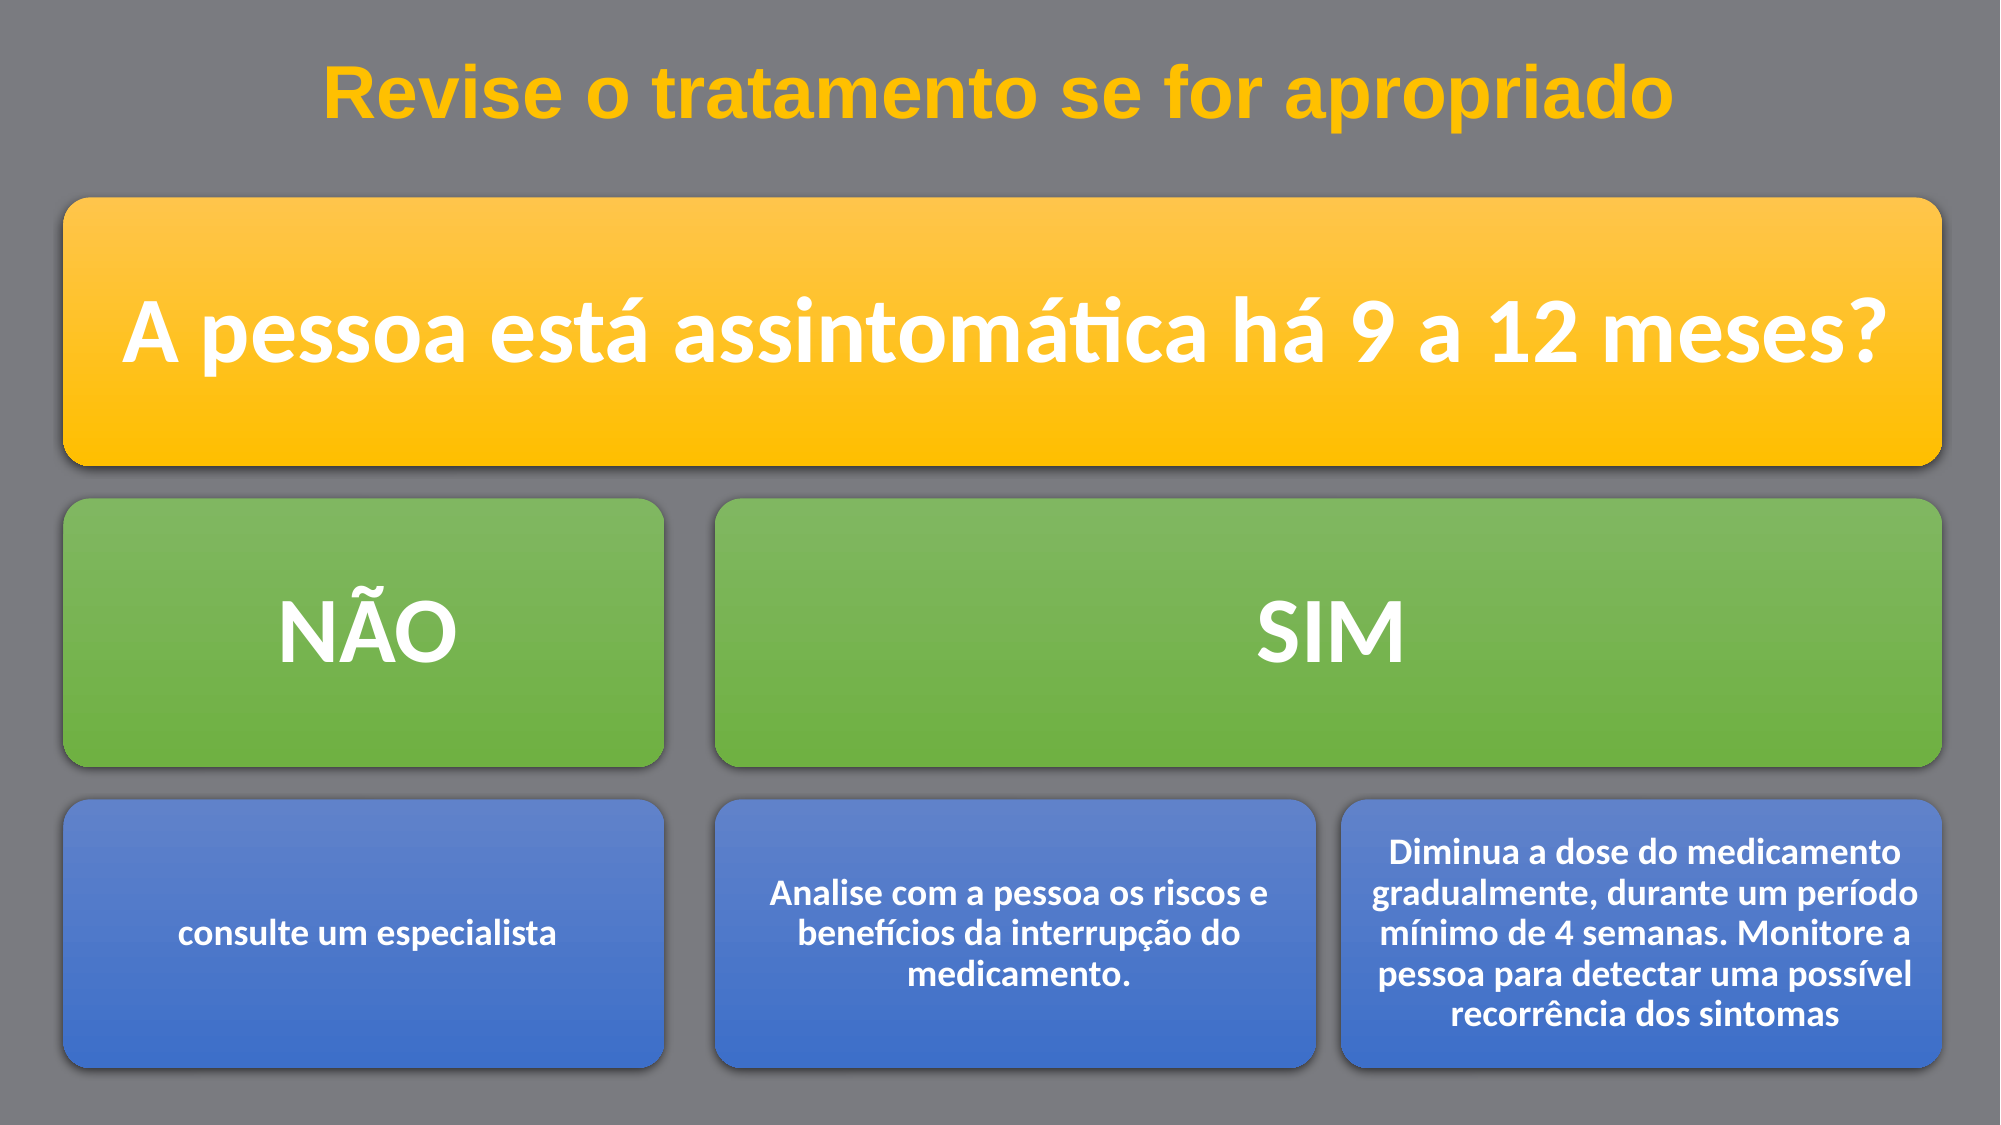

Revise o tratamento se for apropriado
A pessoa está assintomática há 9 a 12 meses?
NÃO
consulte um especialista
SIM
Analise com a pessoa os riscos e benefícios da interrupção do medicamento.
Diminua a dose do medicamento gradualmente, durante um período mínimo de 4 semanas. Monitore a pessoa para detectar uma possível recorrência dos sintomas